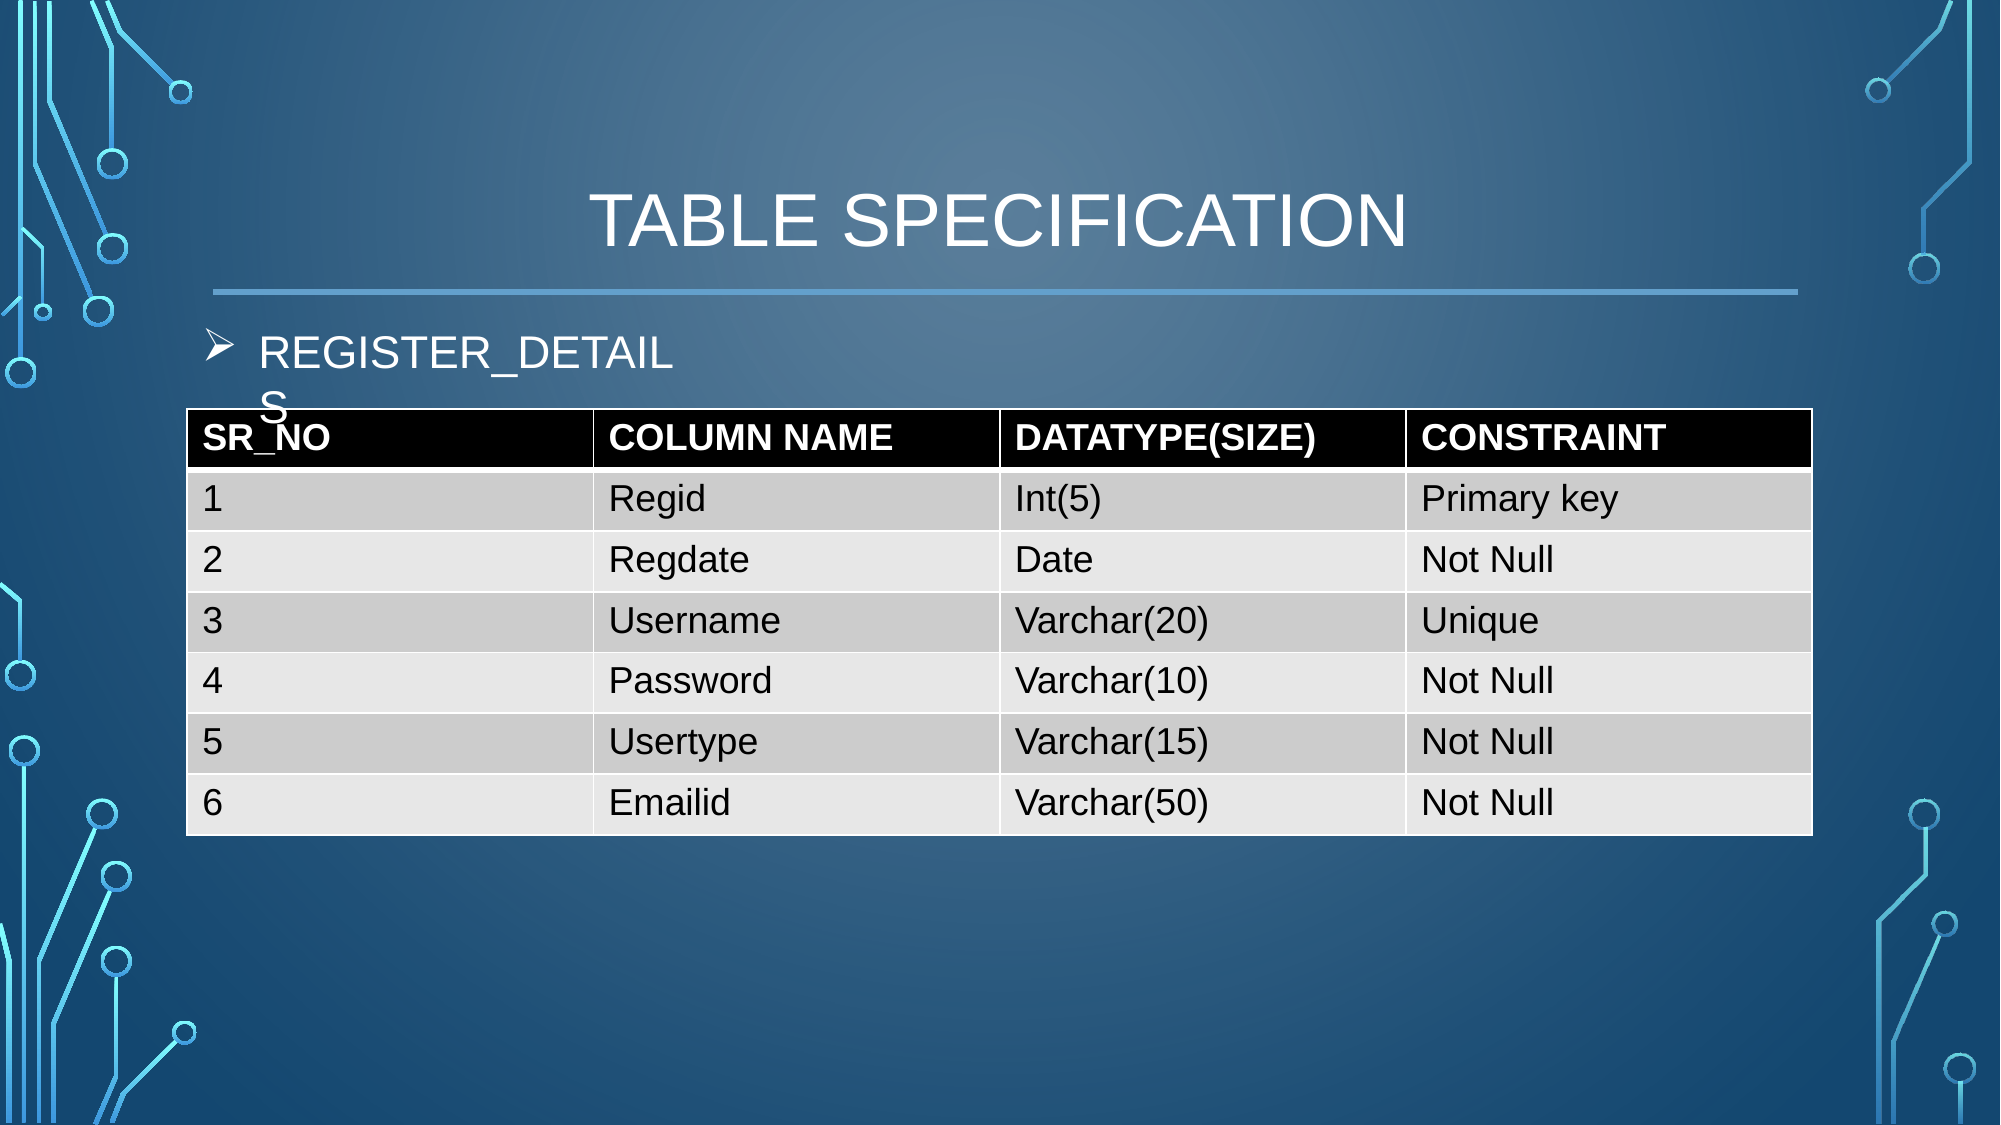

# TABLE SPECIFICATION
REGISTER_DETAILS
| SR\_NO | COLUMN NAME | DATATYPE(SIZE) | CONSTRAINT |
| --- | --- | --- | --- |
| 1 | Regid | Int(5) | Primary key |
| 2 | Regdate | Date | Not Null |
| 3 | Username | Varchar(20) | Unique |
| 4 | Password | Varchar(10) | Not Null |
| 5 | Usertype | Varchar(15) | Not Null |
| 6 | Emailid | Varchar(50) | Not Null |